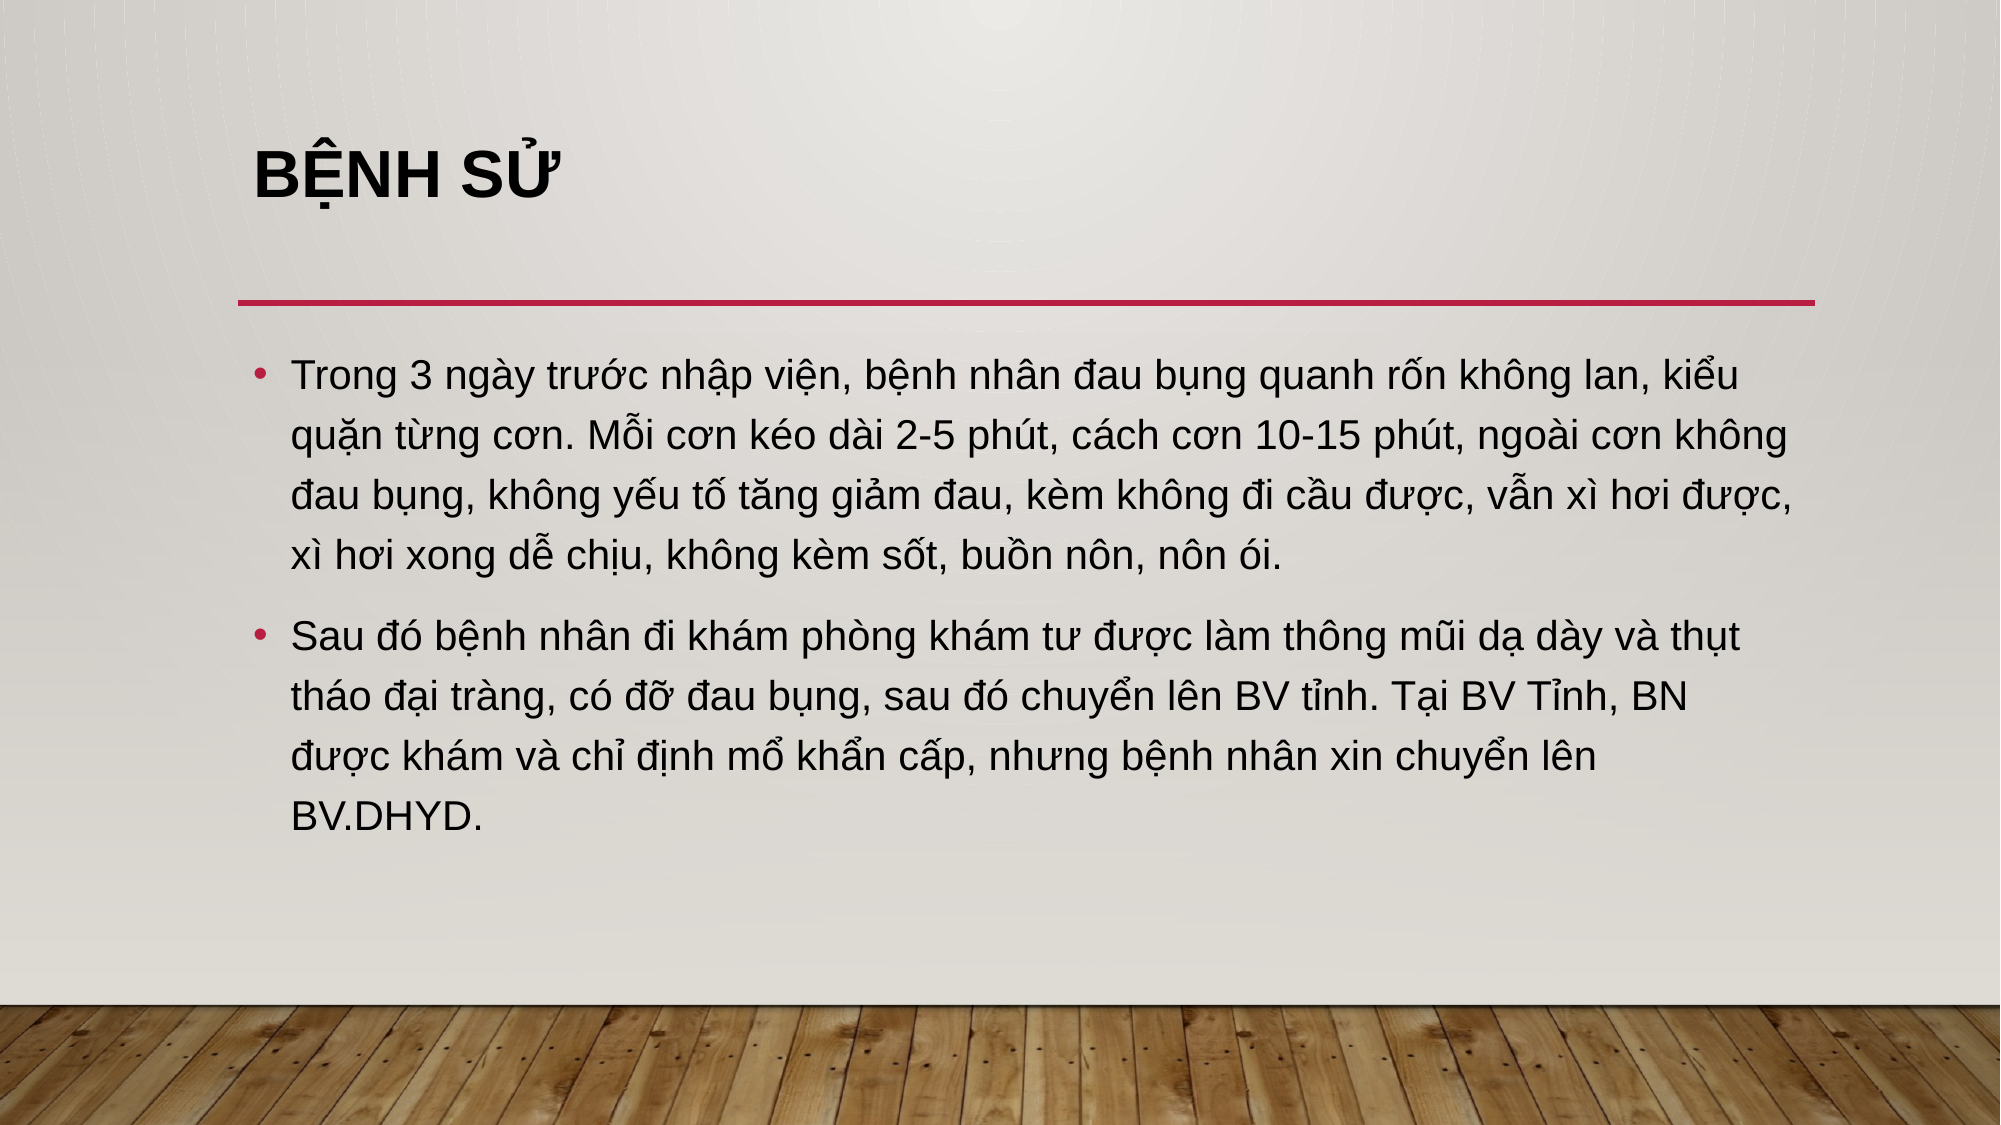

# Bệnh sử
Trong 3 ngày trước nhập viện, bệnh nhân đau bụng quanh rốn không lan, kiểu quặn từng cơn. Mỗi cơn kéo dài 2-5 phút, cách cơn 10-15 phút, ngoài cơn không đau bụng, không yếu tố tăng giảm đau, kèm không đi cầu được, vẫn xì hơi được, xì hơi xong dễ chịu, không kèm sốt, buồn nôn, nôn ói.
Sau đó bệnh nhân đi khám phòng khám tư được làm thông mũi dạ dày và thụt tháo đại tràng, có đỡ đau bụng, sau đó chuyển lên BV tỉnh. Tại BV Tỉnh, BN được khám và chỉ định mổ khẩn cấp, nhưng bệnh nhân xin chuyển lên BV.DHYD.